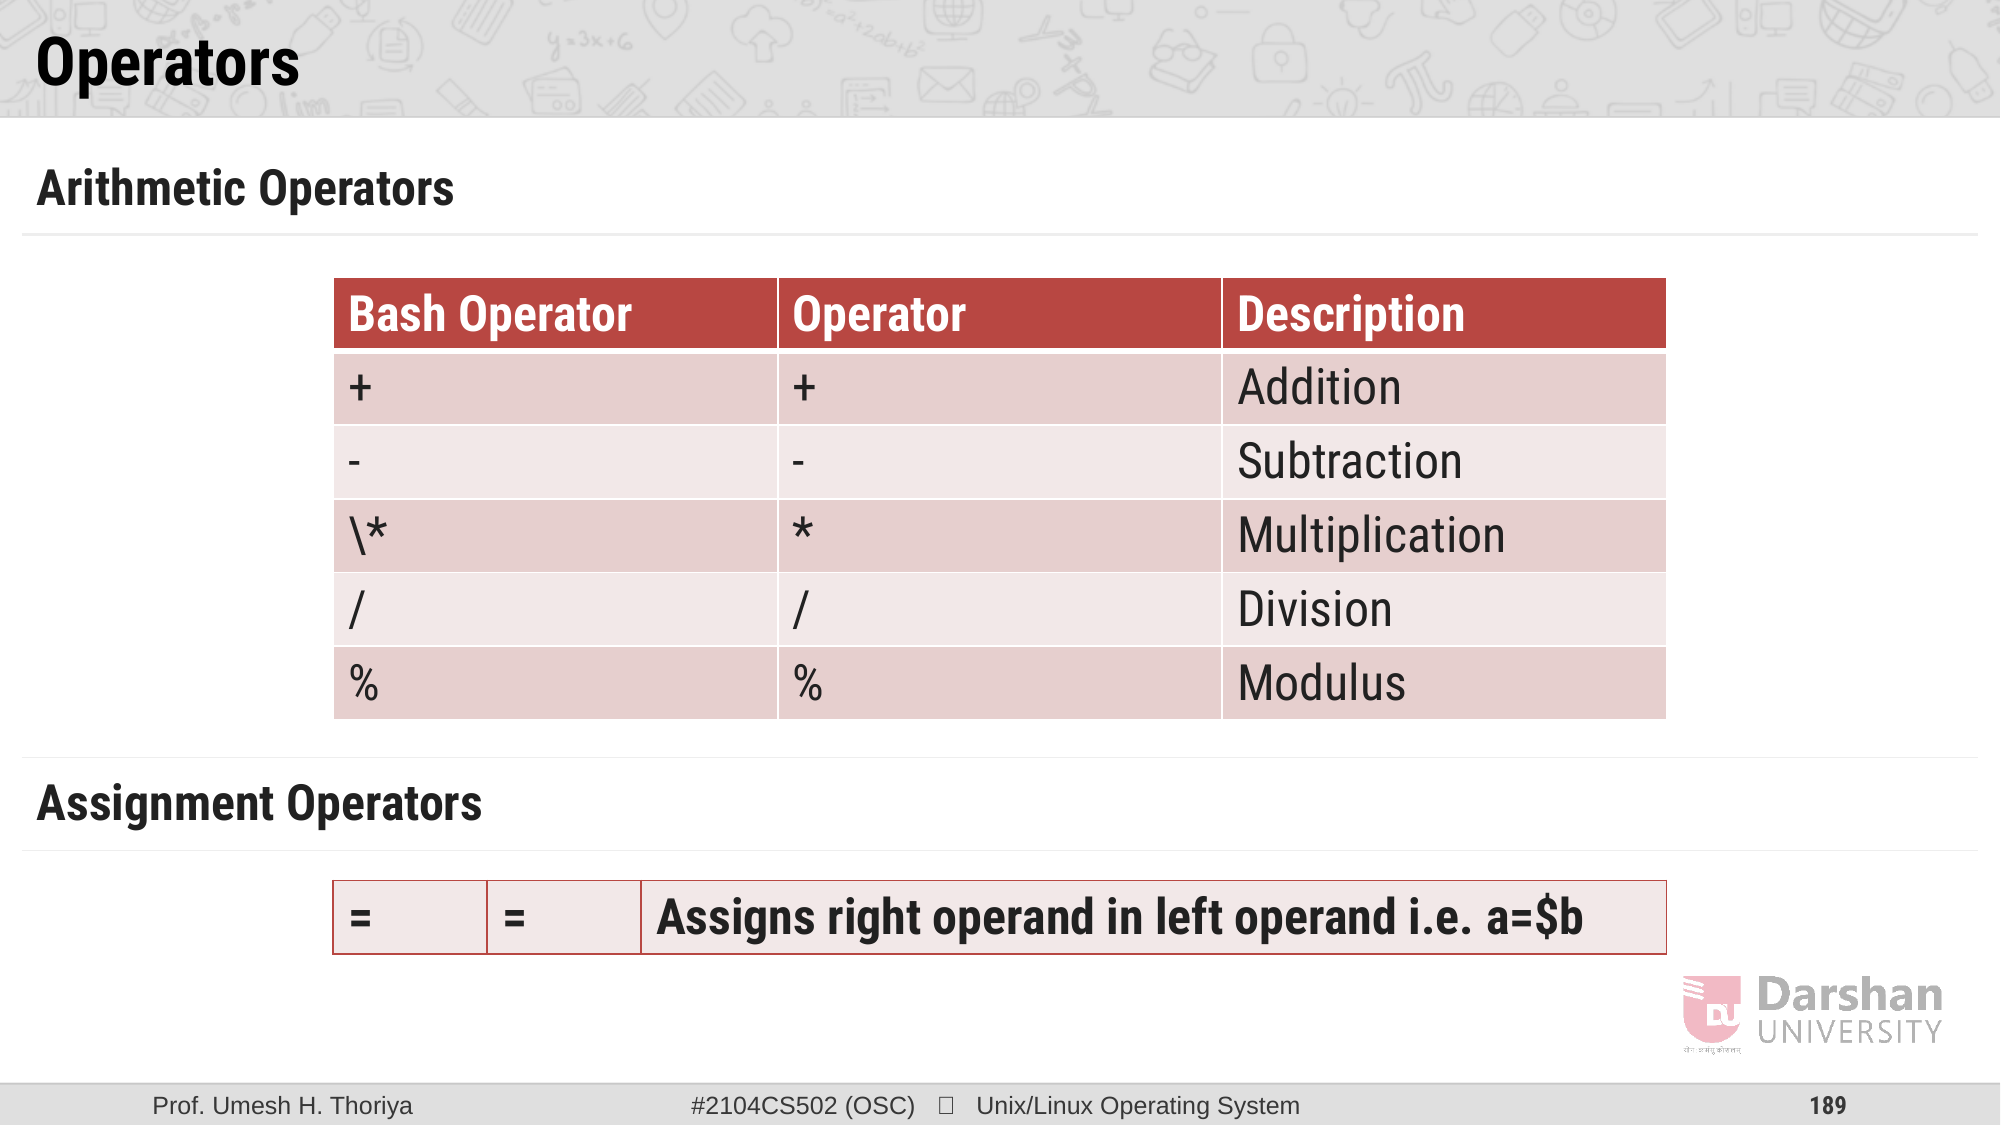

# Operators
| Arithmetic Operators |
| --- |
| Bash Operator | Operator | Description |
| --- | --- | --- |
| + | + | Addition |
| - | - | Subtraction |
| \\* | \* | Multiplication |
| / | / | Division |
| % | % | Modulus |
| Assignment Operators |
| --- |
| = | = | Assigns right operand in left operand i.e. a=$b |
| --- | --- | --- |